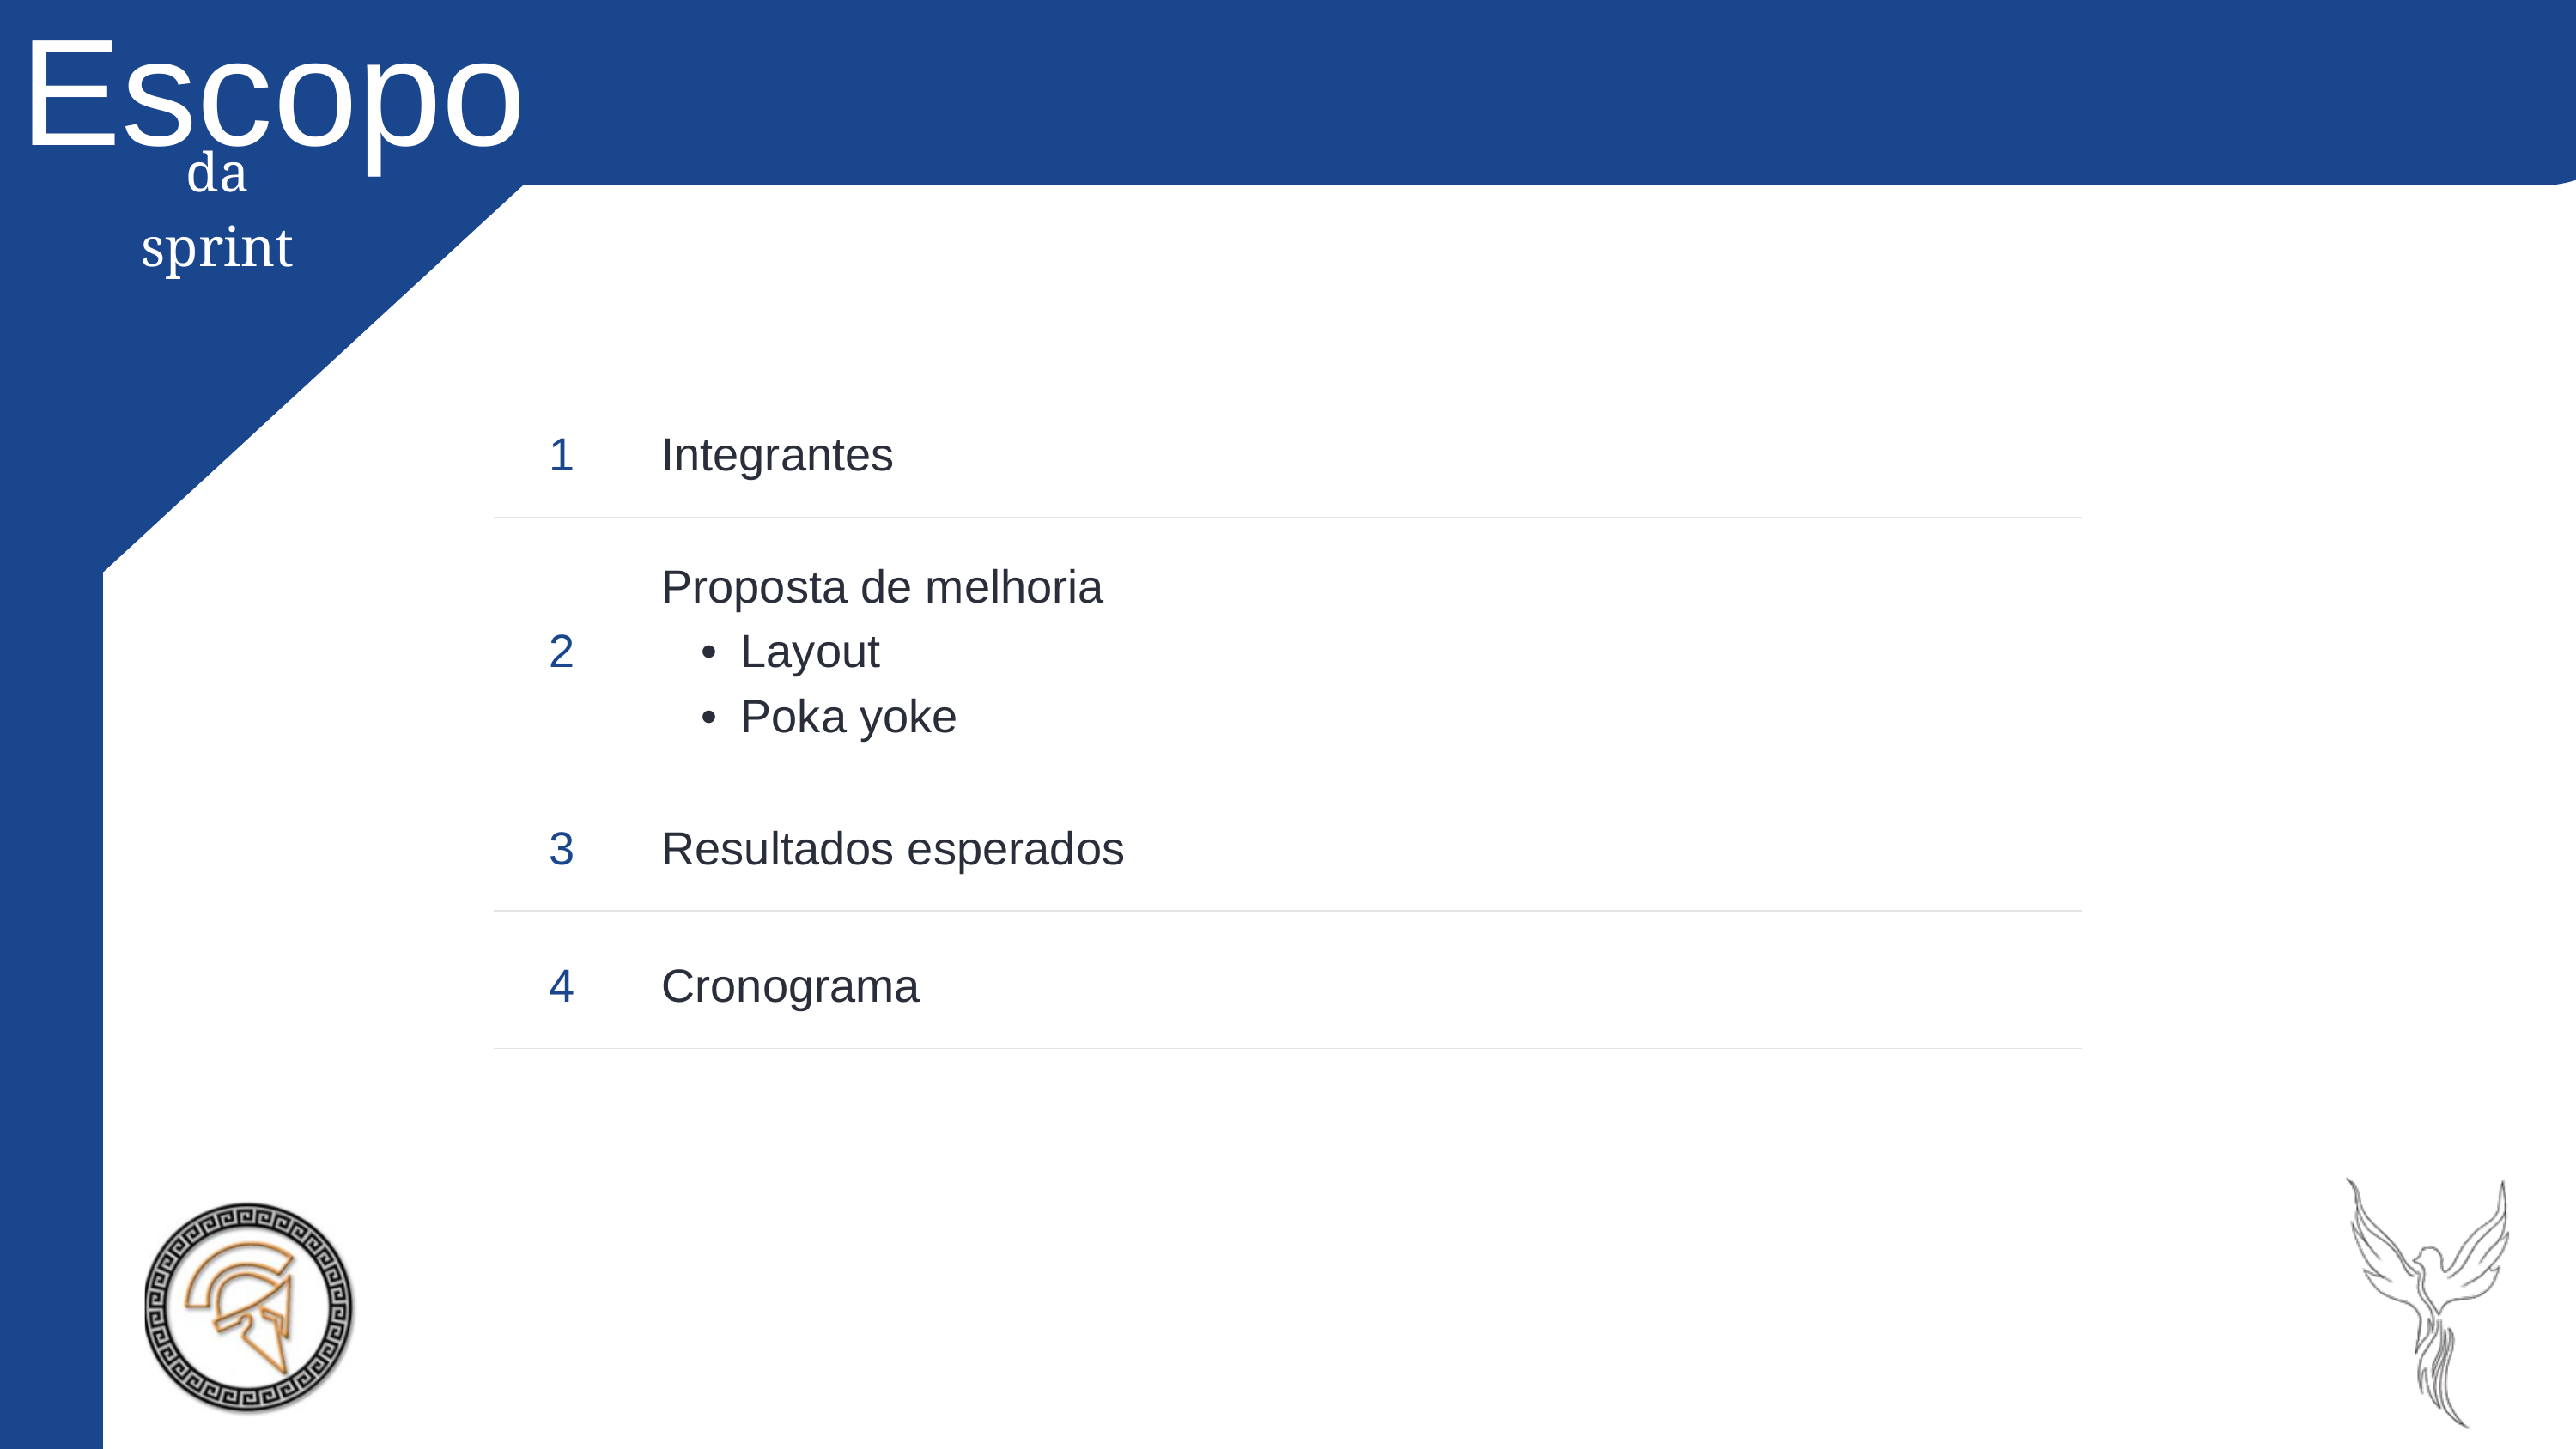

Escopo

da sprint

| 1 | Integrantes |
| --- | --- |
| 2 | Proposta de melhoria Layout Poka yoke |
| 3 | Resultados esperados |
| 4 | Cronograma |
|  |  |